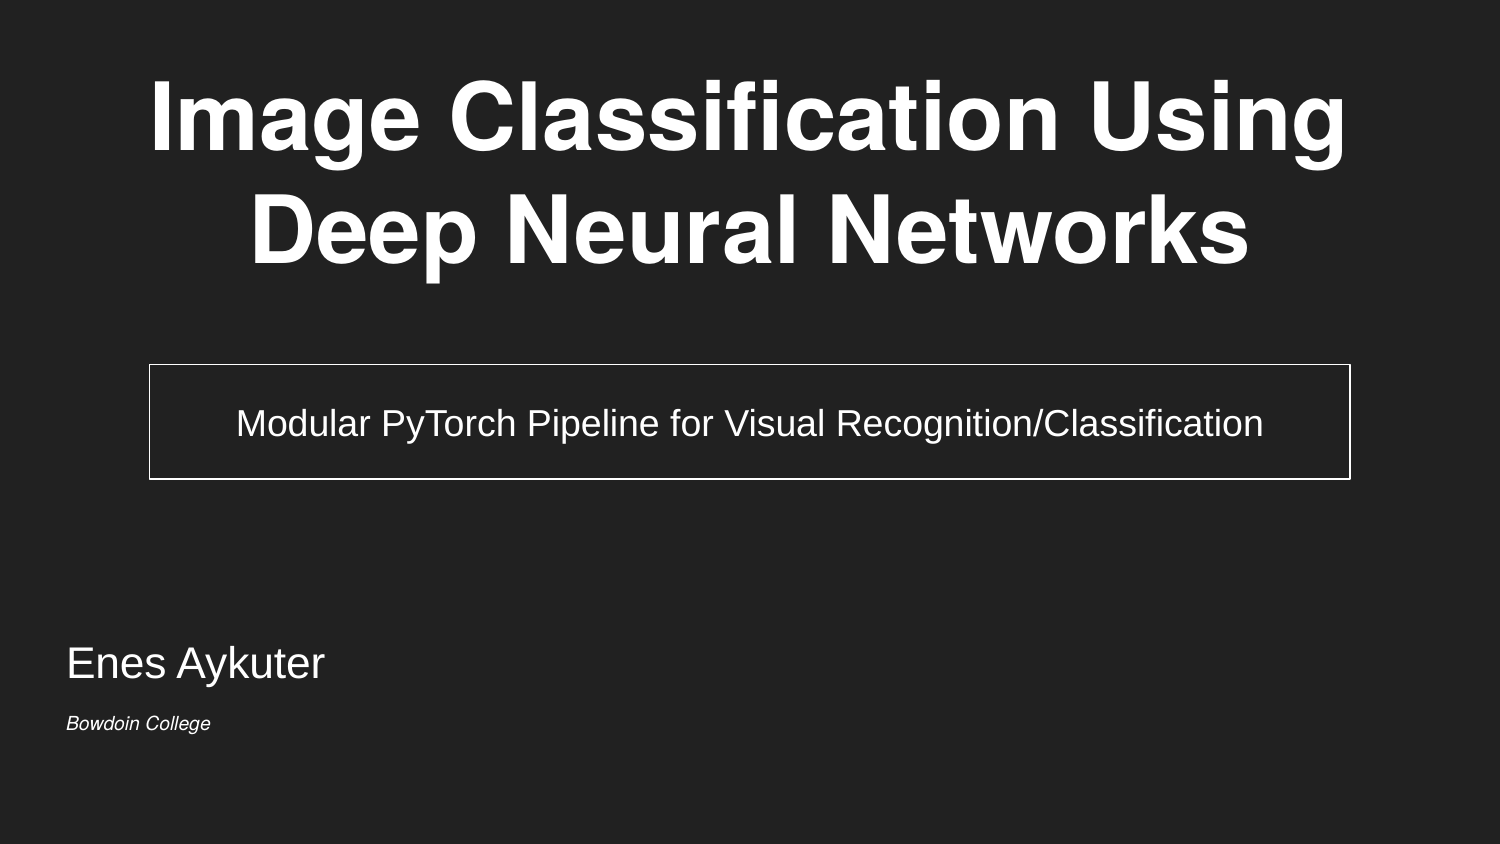

# Image Classification Using Deep Neural Networks
Modular PyTorch Pipeline for Visual Recognition/Classification
Enes Aykuter

Bowdoin College